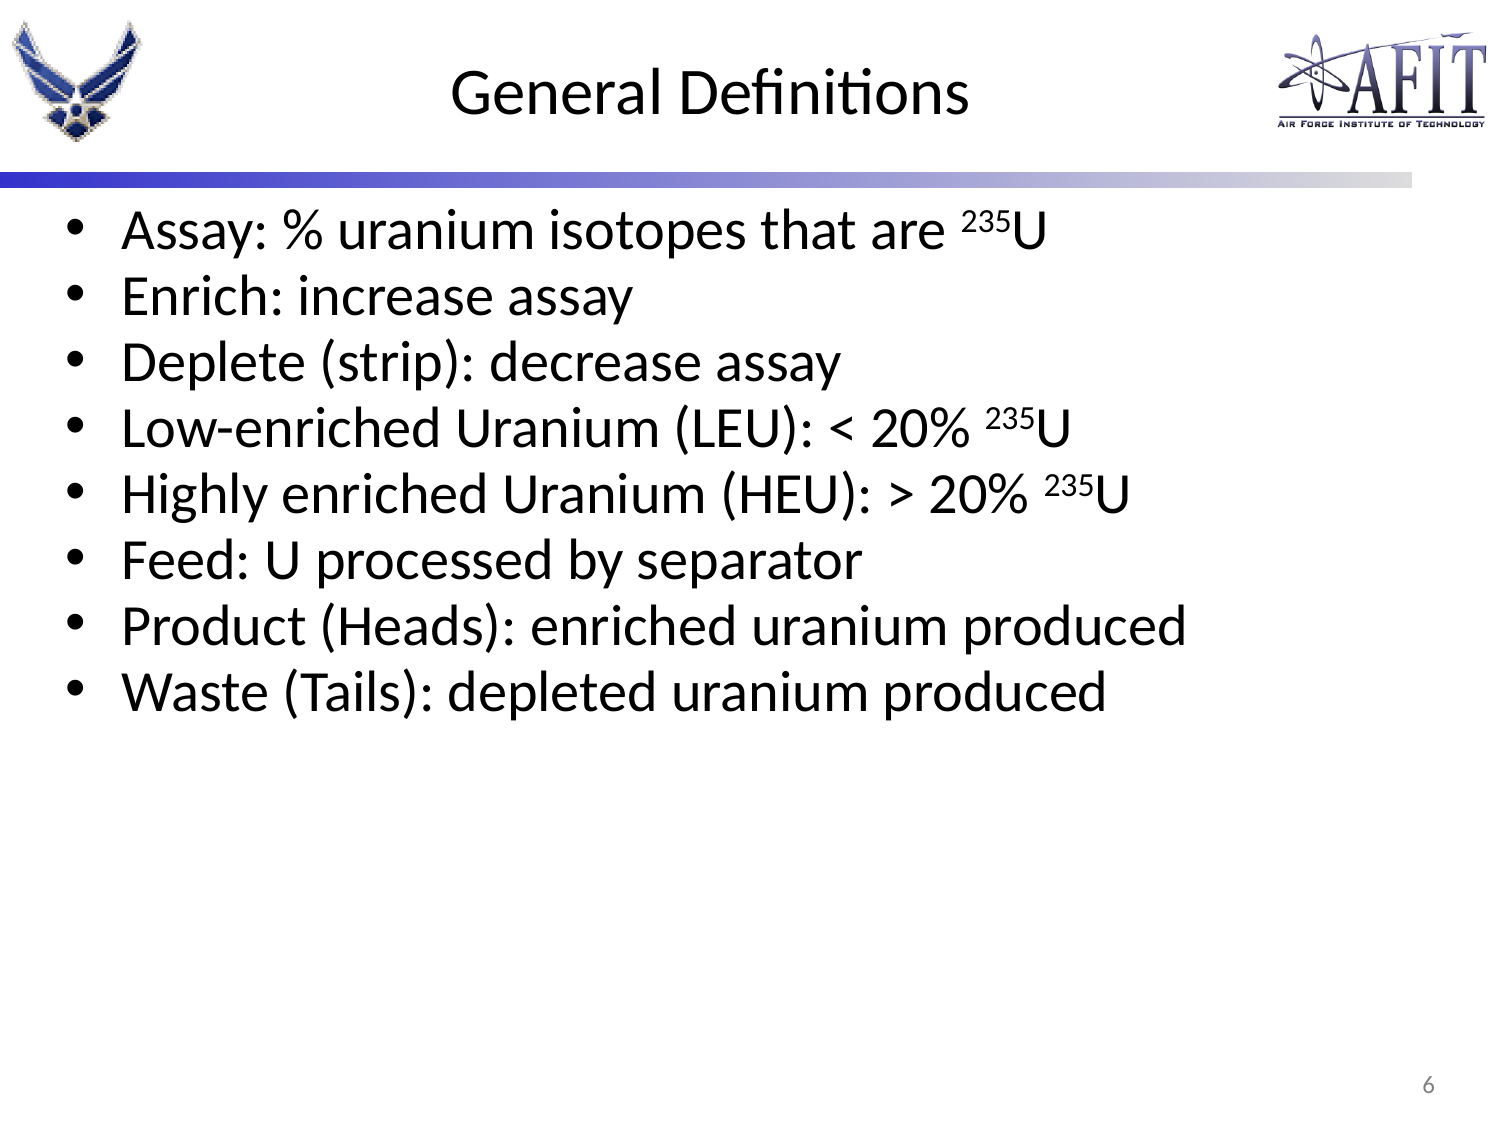

# General Definitions
Assay: % uranium isotopes that are 235U
Enrich: increase assay
Deplete (strip): decrease assay
Low-enriched Uranium (LEU): < 20% 235U
Highly enriched Uranium (HEU): > 20% 235U
Feed: U processed by separator
Product (Heads): enriched uranium produced
Waste (Tails): depleted uranium produced

6